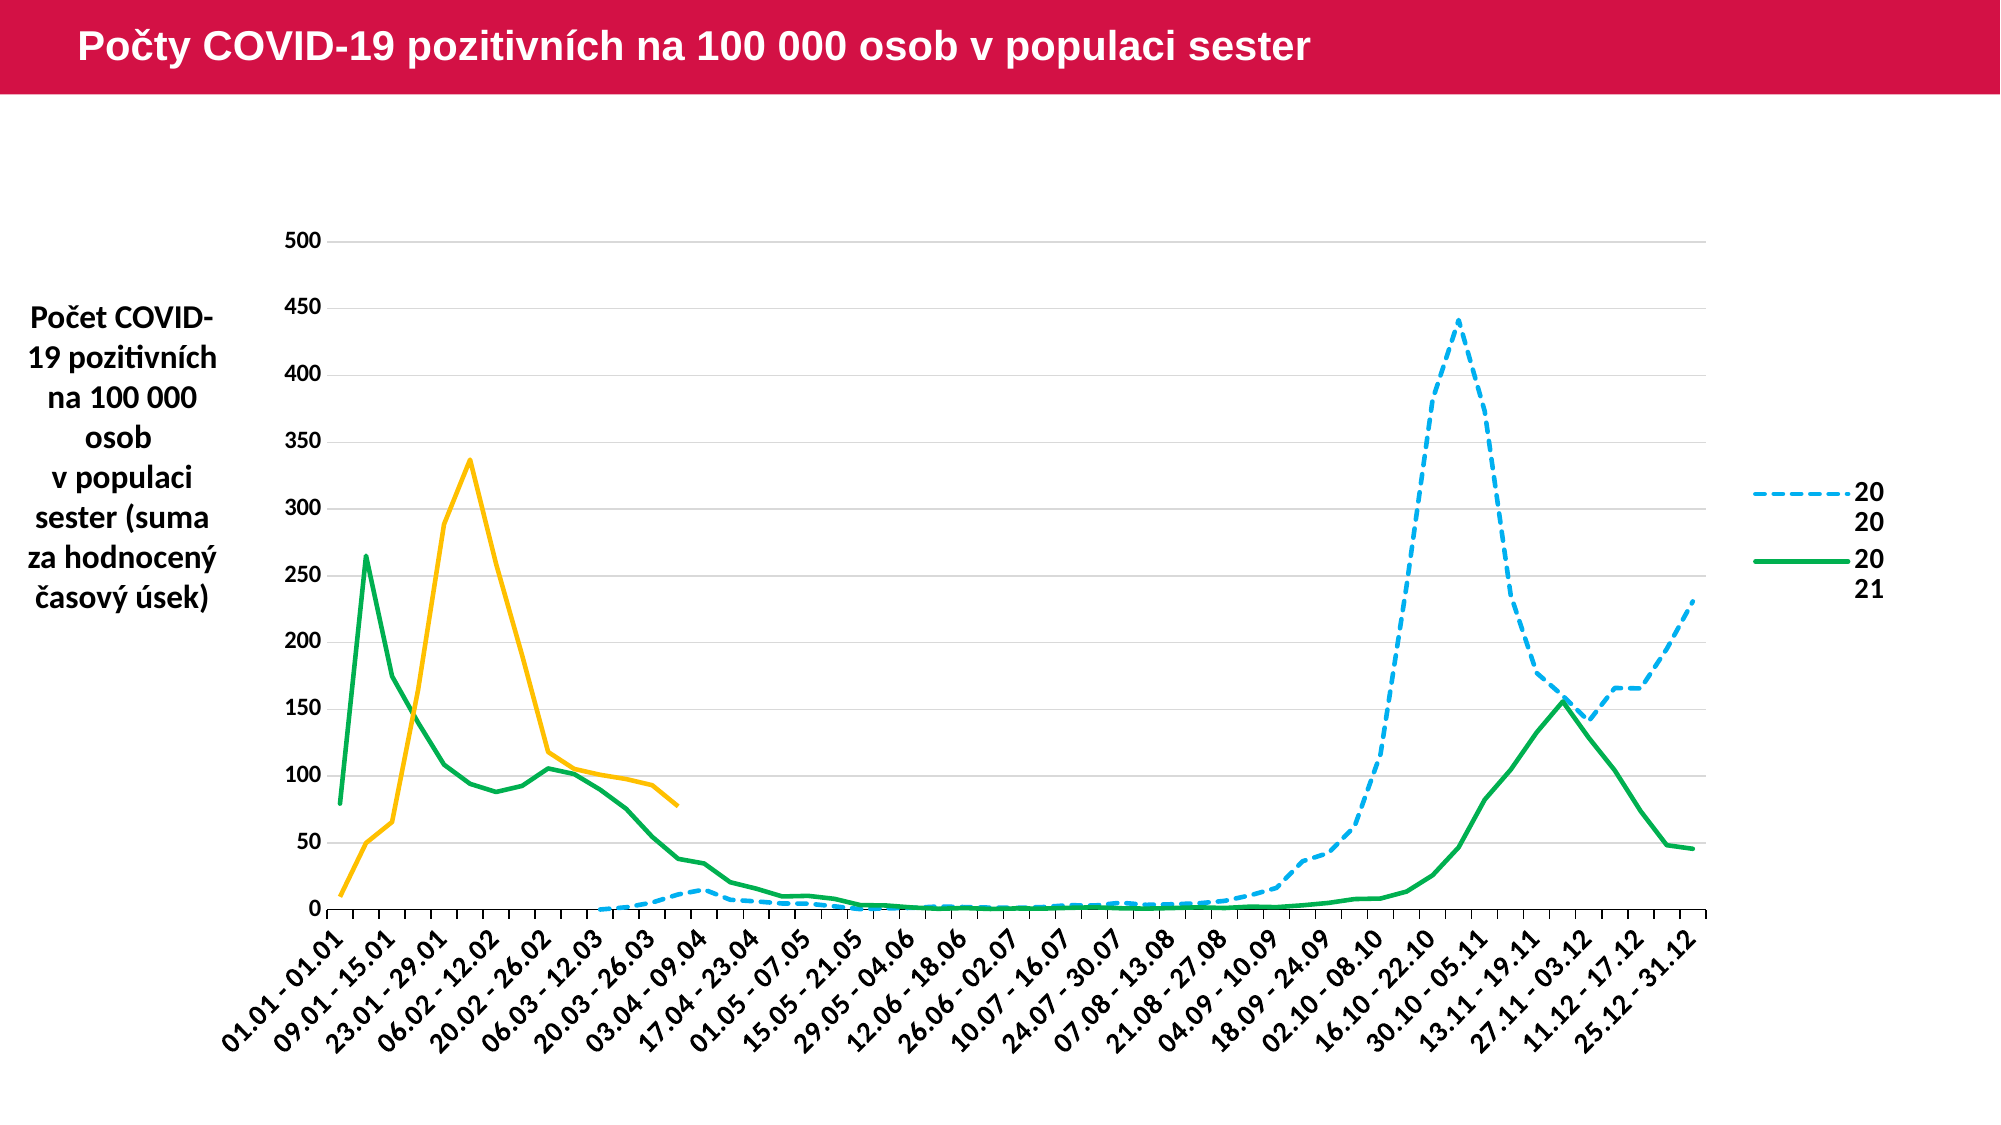

# Počty COVID-19 pozitivních na 100 000 osob v populaci sester

### Chart

| Category | 2020 | 2021 | 2022 |
|---|---|---|---|
| 01.01 - 01.01 | None | 79.4250401 | 9.6475741 |
| 02.01 - 08.01 | None | 265.0878596 | 49.9577015 |
| 09.01 - 15.01 | None | 174.8188782 | 65.7043855 |
| 16.01 - 22.01 | None | 140.1486324 | 164.4353738 |
| 23.01 - 29.01 | None | 108.6195057 | 288.6413981 |
| 30.01 - 05.02 | None | 94.2398494 | 337.0364183 |
| 06.02 - 12.02 | None | 88.1375222 | 259.057976 |
| 13.02 - 19.02 | None | 92.7213722 | 190.6139357 |
| 20.02 - 26.02 | None | 105.7729546 | 118.0690208 |
| 27.02 - 05.03 | None | 101.5955497 | 105.4334486 |
| 06.03 - 12.03 | 0.1409375 | 89.890633 | 101.0016461 |
| 13.03 - 19.03 | 1.8321884 | 75.562001 | 97.8149998 |
| 20.03 - 26.03 | 5.3556277 | 54.5972551 | 93.2312441 |
| 27.03 - 02.04 | 11.4160882 | 38.0859523 | 77.337685 |
| 03.04 - 09.04 | 15.0829137 | 34.5948459 | None |
| 10.04 - 16.04 | 7.472419 | 20.5998282 | None |
| 17.04 - 23.04 | 6.2047161 | 15.7466828 | None |
| 24.04 - 30.04 | 4.6544428 | 9.9362561 | None |
| 01.05 - 07.05 | 4.513953 | 10.3470968 | None |
| 08.05 - 14.05 | 2.5391558 | 8.1427155 | None |
| 15.05 - 21.05 | 0.4232022 | 3.4515798 | None |
| 22.05 - 28.05 | 0.9874954 | 3.17662 | None |
| 29.05 - 04.06 | 1.4107416 | 1.6578913 | None |
| 05.06 - 11.06 | 2.3983691 | 0.6908711 | None |
| 12.06 - 18.06 | 1.9752138 | 1.2436985 | None |
| 19.06 - 25.06 | 1.5520238 | 0.5528129 | None |
| 26.06 - 02.07 | 1.4109825 | 0.9674641 | None |
| 03.07 - 09.07 | 1.9752166 | 0.8286514 | None |
| 10.07 - 16.07 | 3.3856844 | 1.379767 | None |
| 17.07 - 23.07 | 3.1031763 | 1.7919862 | None |
| 24.07 - 30.07 | 5.2183601 | 1.1017083 | None |
| 31.07 - 06.08 | 3.666661 | 0.8259468 | None |
| 07.08 - 13.08 | 4.0896104 | 1.2393382 | None |
| 14.08 - 20.08 | 4.7945601 | 1.790747 | None |
| 21.08 - 27.08 | 6.627578 | 1.240163 | None |
| 28.08 - 03.09 | 10.855911 | 2.342979 | None |
| 04.09 - 10.09 | 16.3356583 | 1.928186 | None |
| 11.09 - 17.09 | 36.285746 | 3.3027325 | None |
| 18.09 - 24.09 | 42.5594673 | 5.087512 | None |
| 25.09 - 01.10 | 62.422673 | 7.968434 | None |
| 02.10 - 08.10 | 116.6990285 | 8.3775788 | None |
| 09.10 - 15.10 | 242.807102 | 13.5962864 | None |
| 16.10 - 22.10 | 382.0683696 | 25.8189623 | None |
| 23.10 - 29.10 | 441.5744741 | 46.6934833 | None |
| 30.10 - 05.11 | 373.3144351 | 82.40117 | None |
| 06.11 - 12.11 | 235.6640052 | 104.7935854 | None |
| 13.11 - 19.11 | 177.2306629 | 132.8200007 | None |
| 20.11 - 26.11 | 160.2229769 | 155.9050943 | None |
| 27.11 - 03.12 | 141.1579677 | 128.725766 | None |
| 04.12 - 10.12 | 165.9979097 | 104.3340559 | None |
| 11.12 - 17.12 | 165.7061717 | 73.7289662 | None |
| 18.12 - 24.12 | 195.3398289 | 48.3136339 | None |
| 25.12 - 31.12 | 230.8704841 | 45.5910305 | None |
Počet COVID-19 pozitivních na 100 000 osob  v populaci sester (suma za hodnocený časový úsek)